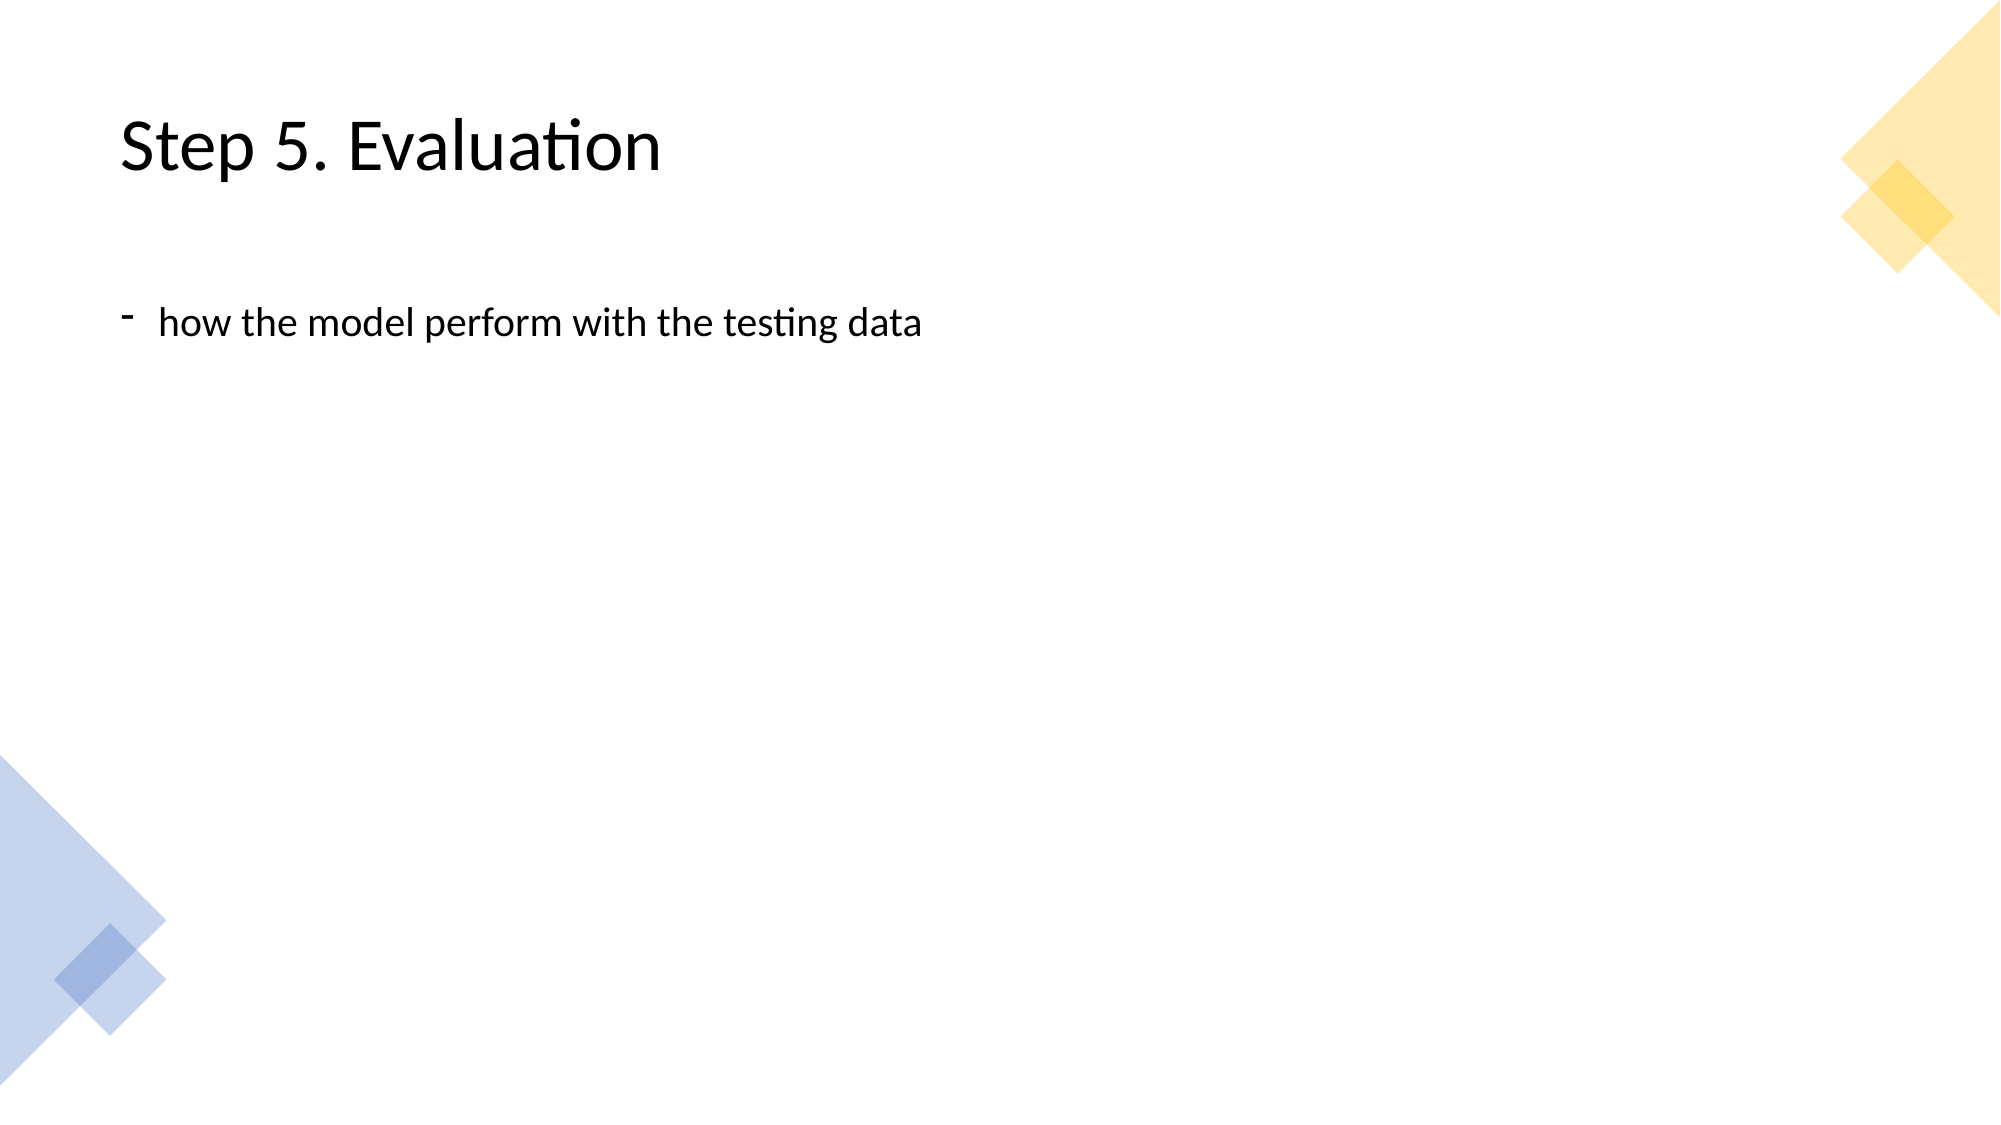

# Step 5. Evaluation
how the model perform with the testing data